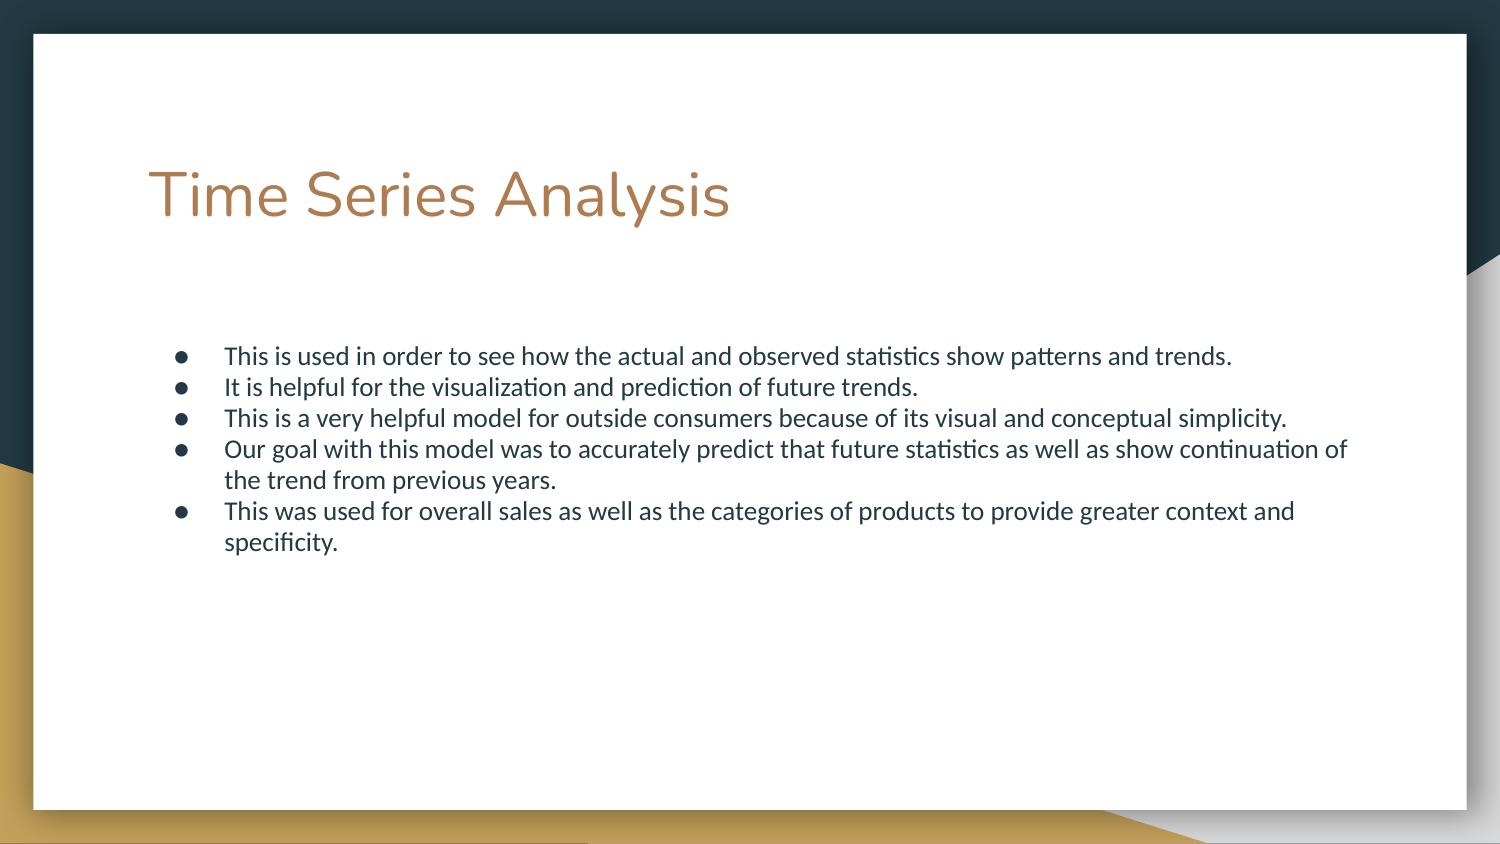

# Time Series Analysis
This is used in order to see how the actual and observed statistics show patterns and trends.
It is helpful for the visualization and prediction of future trends.
This is a very helpful model for outside consumers because of its visual and conceptual simplicity.
Our goal with this model was to accurately predict that future statistics as well as show continuation of the trend from previous years.
This was used for overall sales as well as the categories of products to provide greater context and specificity.